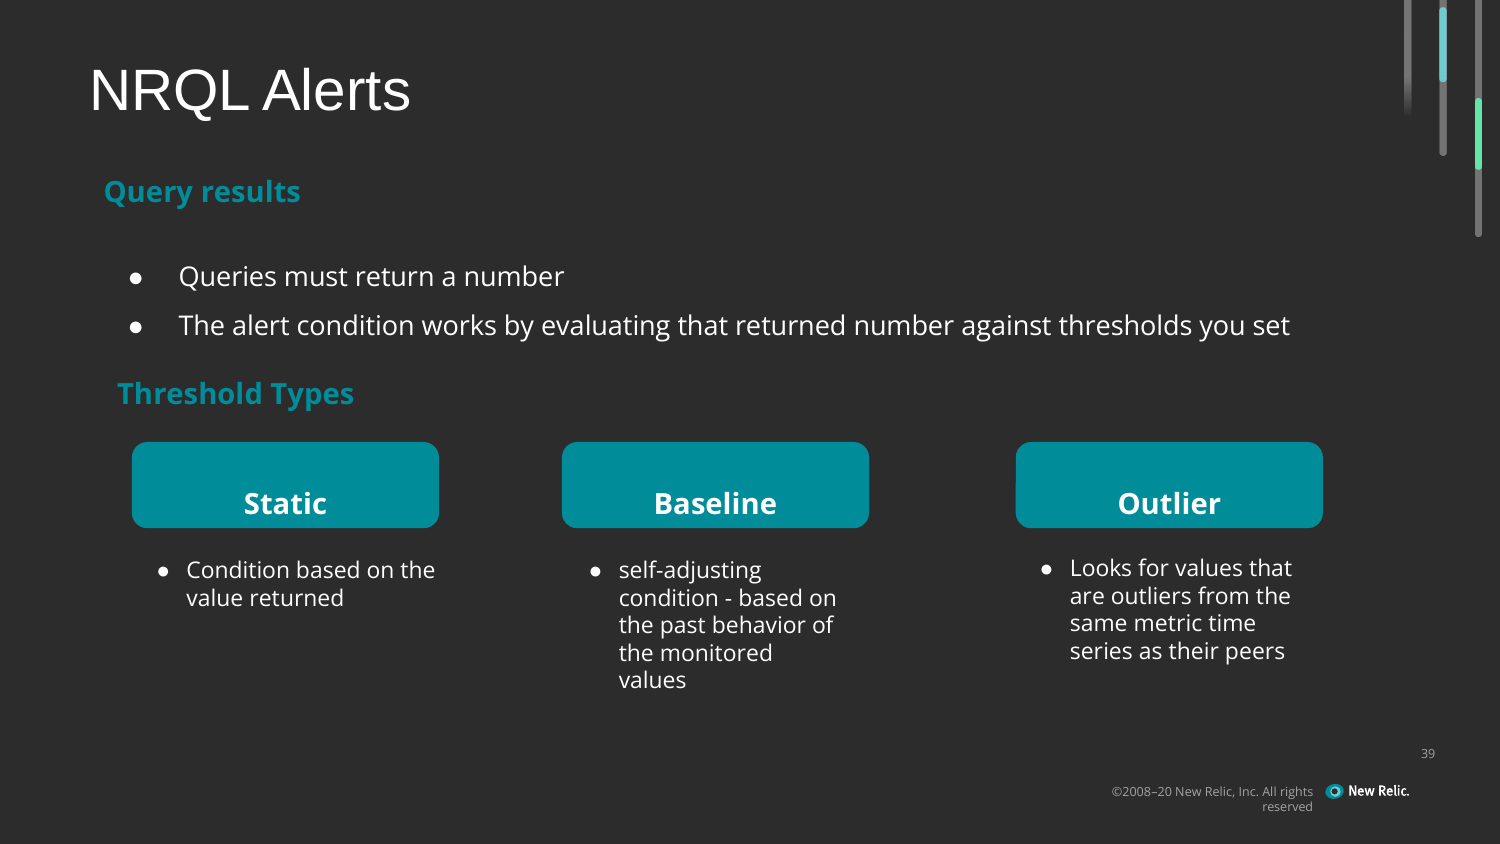

# NRQL Alerts
Query results
Queries must return a number
The alert condition works by evaluating that returned number against thresholds you set

Threshold Types

Static
Baseline
Outlier
Looks for values that are outliers from the same metric time series as their peers
Condition based on the value returned
self-adjusting condition - based on the past behavior of the monitored values

39